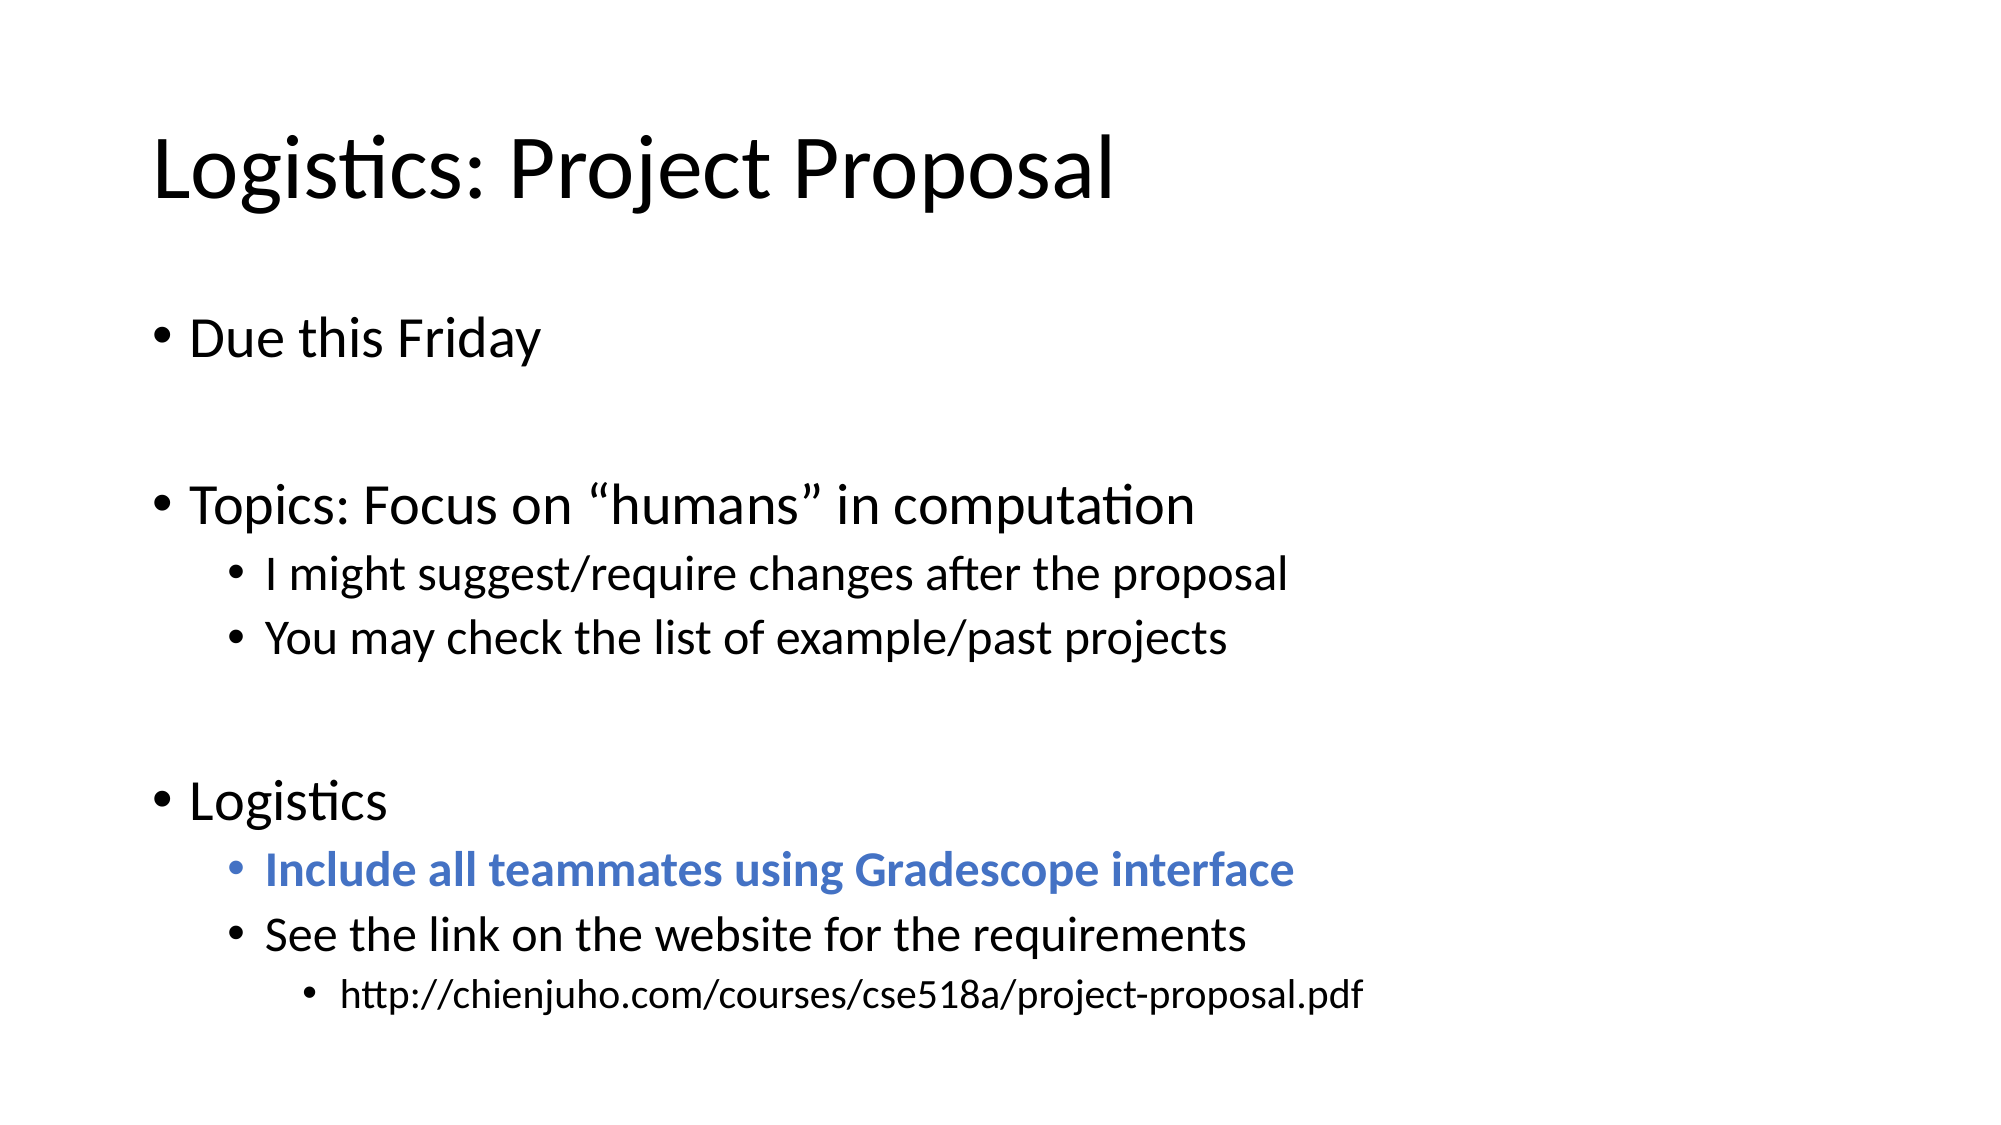

# Logistics: Project Proposal
Due this Friday

Topics: Focus on “humans” in computation
I might suggest/require changes after the proposal
You may check the list of example/past projects

Logistics
Include all teammates using Gradescope interface
See the link on the website for the requirements
http://chienjuho.com/courses/cse518a/project-proposal.pdf